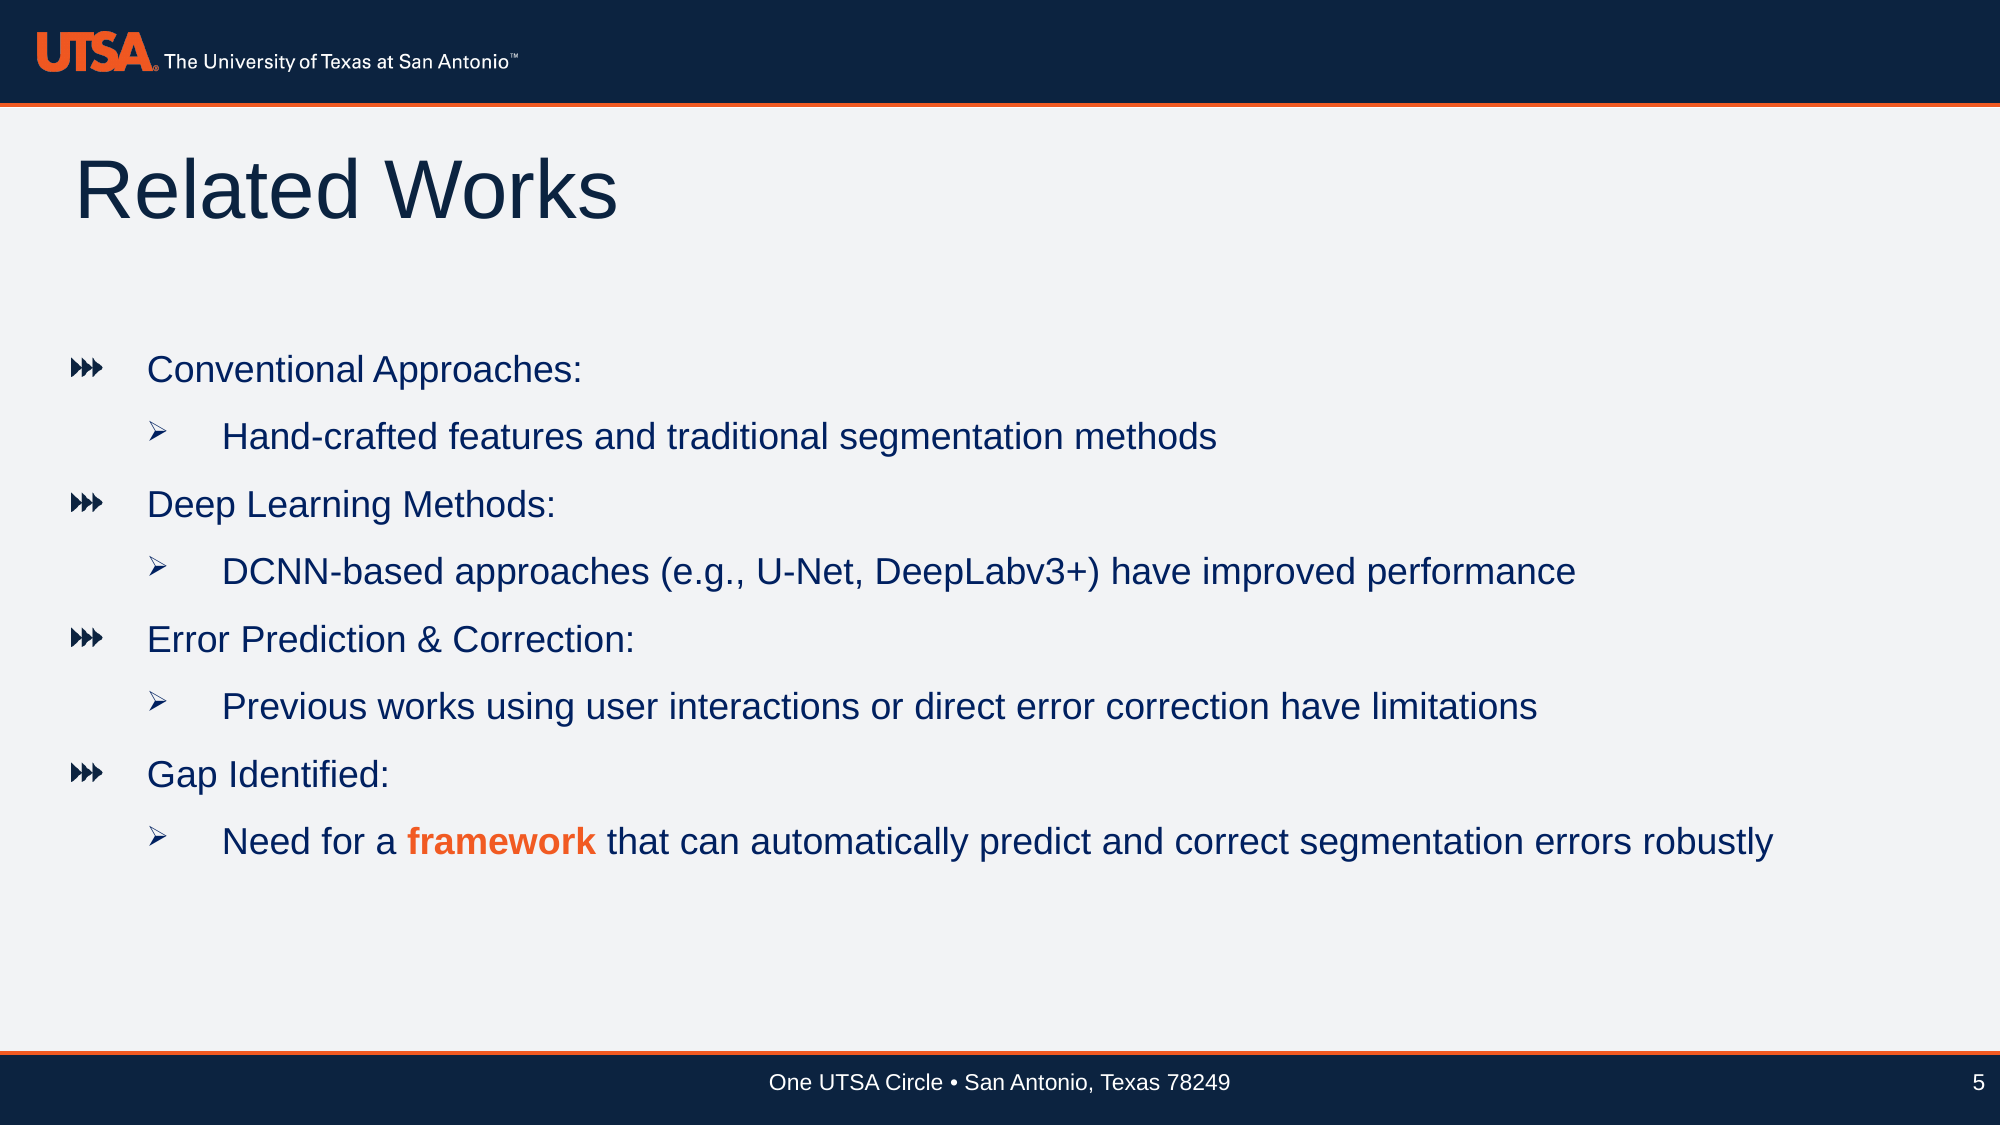

Related Works
Conventional Approaches:
Hand-crafted features and traditional segmentation methods
Deep Learning Methods:
DCNN-based approaches (e.g., U-Net, DeepLabv3+) have improved performance
Error Prediction & Correction:
Previous works using user interactions or direct error correction have limitations
Gap Identified:
Need for a framework that can automatically predict and correct segmentation errors robustly

5
One UTSA Circle • San Antonio, Texas 78249